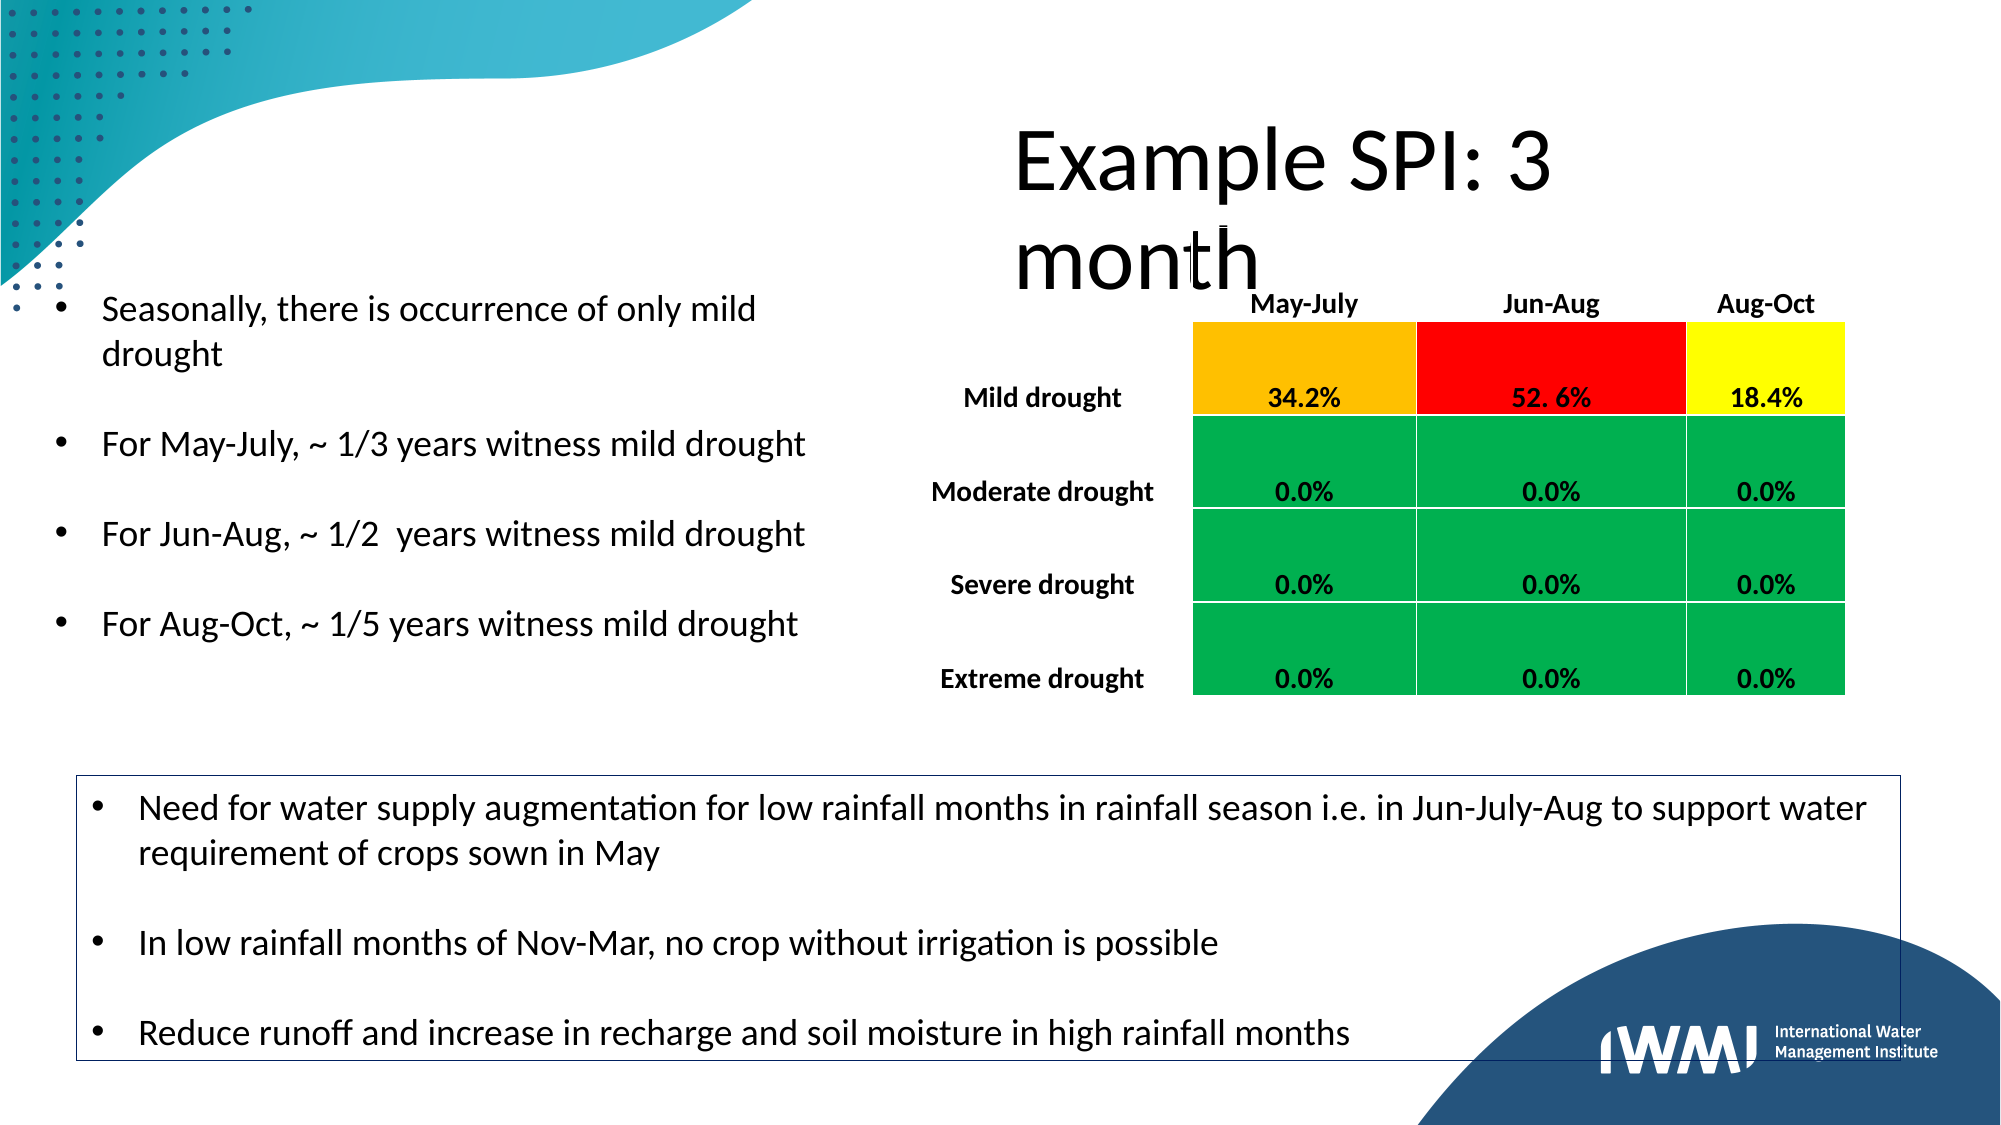

# Example SPI: 3 month
|  | May-July | Jun-Aug | Aug-Oct |
| --- | --- | --- | --- |
| Mild drought | 34.2% | 52. 6% | 18.4% |
| Moderate drought | 0.0% | 0.0% | 0.0% |
| Severe drought | 0.0% | 0.0% | 0.0% |
| Extreme drought | 0.0% | 0.0% | 0.0% |
Seasonally, there is occurrence of only mild drought

For May-July, ~ 1/3 years witness mild drought

For Jun-Aug, ~ 1/2  years witness mild drought

For Aug-Oct, ~ 1/5 years witness mild drought

Need for water supply augmentation for low rainfall months in rainfall season i.e. in Jun-July-Aug to support water requirement of crops sown in May

In low rainfall months of Nov-Mar, no crop without irrigation is possible

Reduce runoff and increase in recharge and soil moisture in high rainfall months